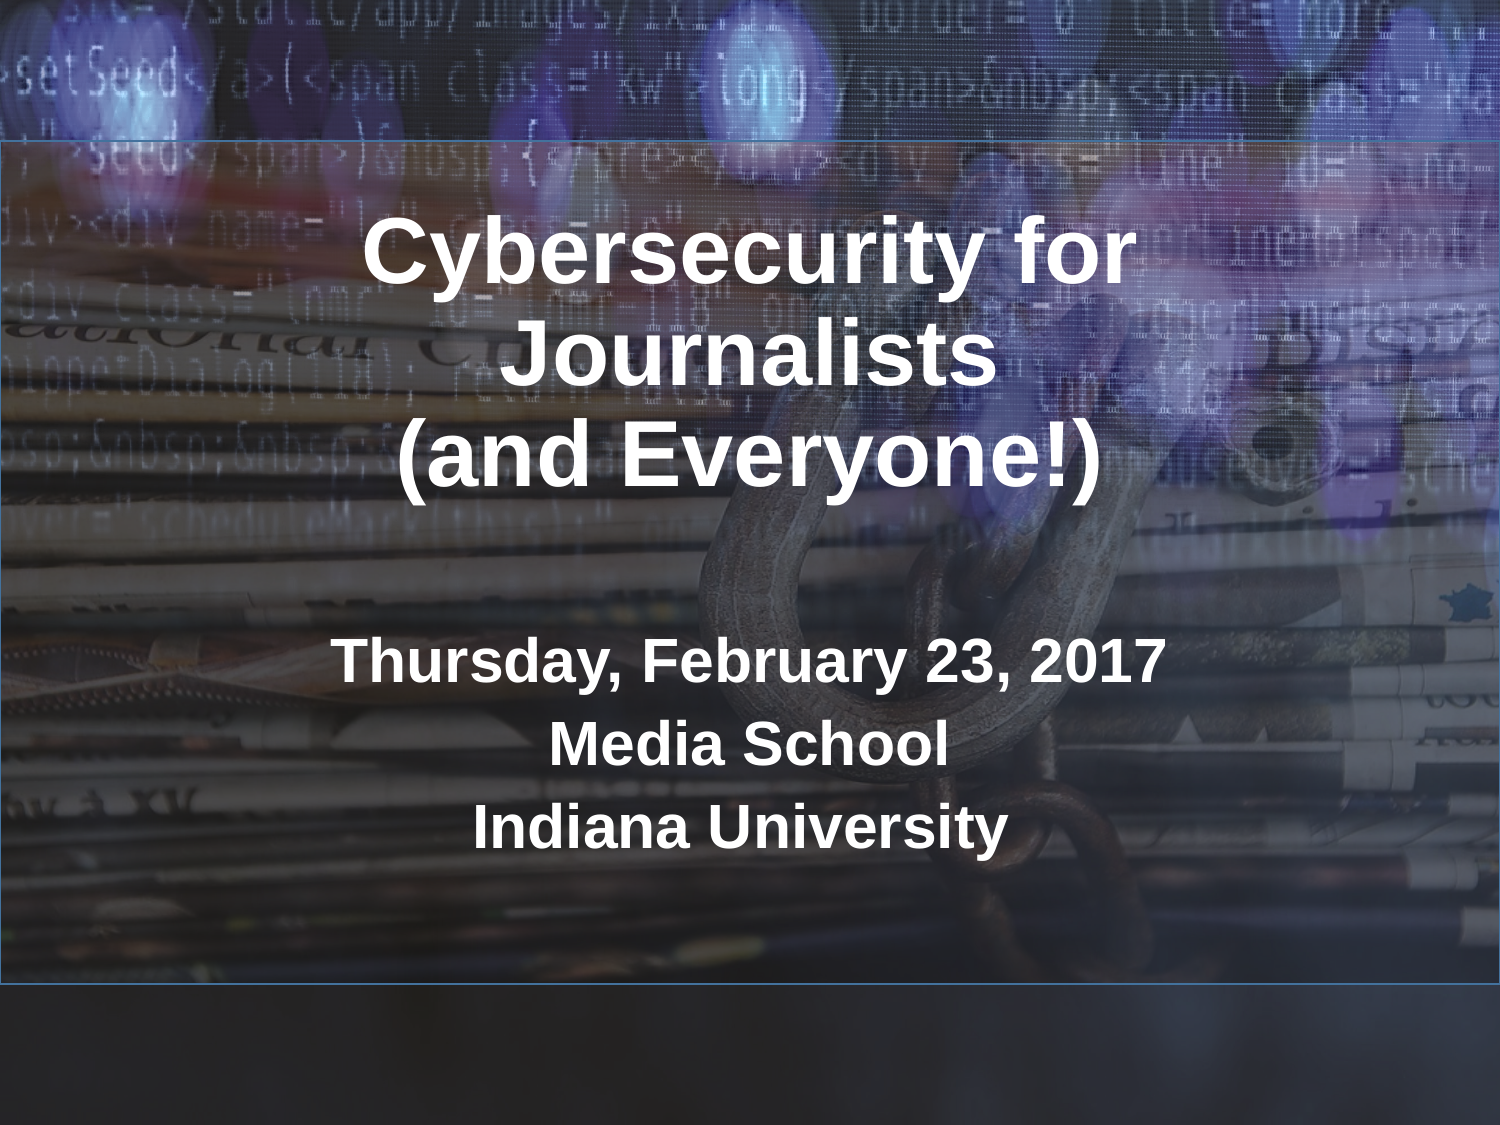

# Cybersecurity for Journalists (and Everyone!)
Thursday, February 23, 2017
Media School
Indiana University